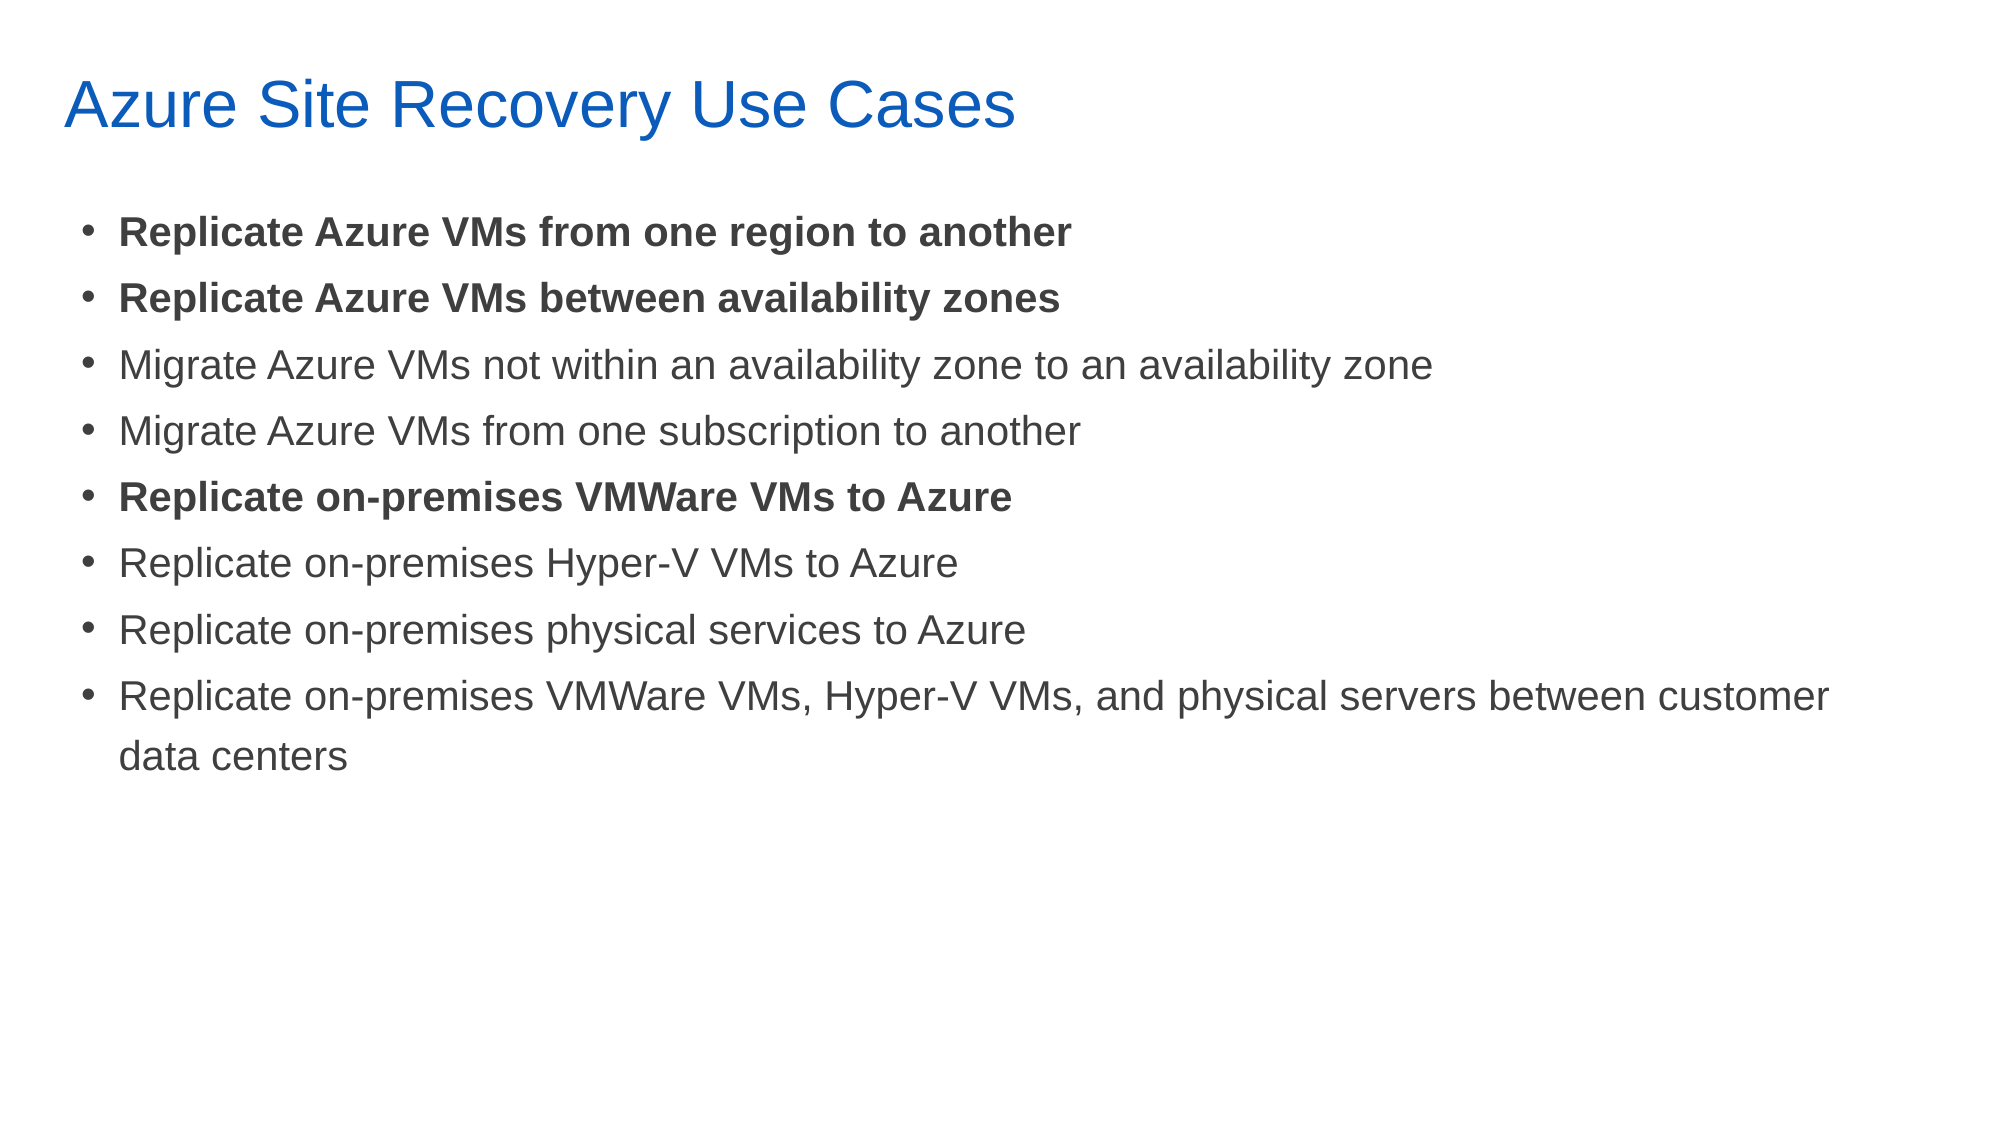

# Azure Site Recovery Use Cases
Replicate Azure VMs from one region to another
Replicate Azure VMs between availability zones
Migrate Azure VMs not within an availability zone to an availability zone
Migrate Azure VMs from one subscription to another
Replicate on-premises VMWare VMs to Azure
Replicate on-premises Hyper-V VMs to Azure
Replicate on-premises physical services to Azure
Replicate on-premises VMWare VMs, Hyper-V VMs, and physical servers between customer data centers